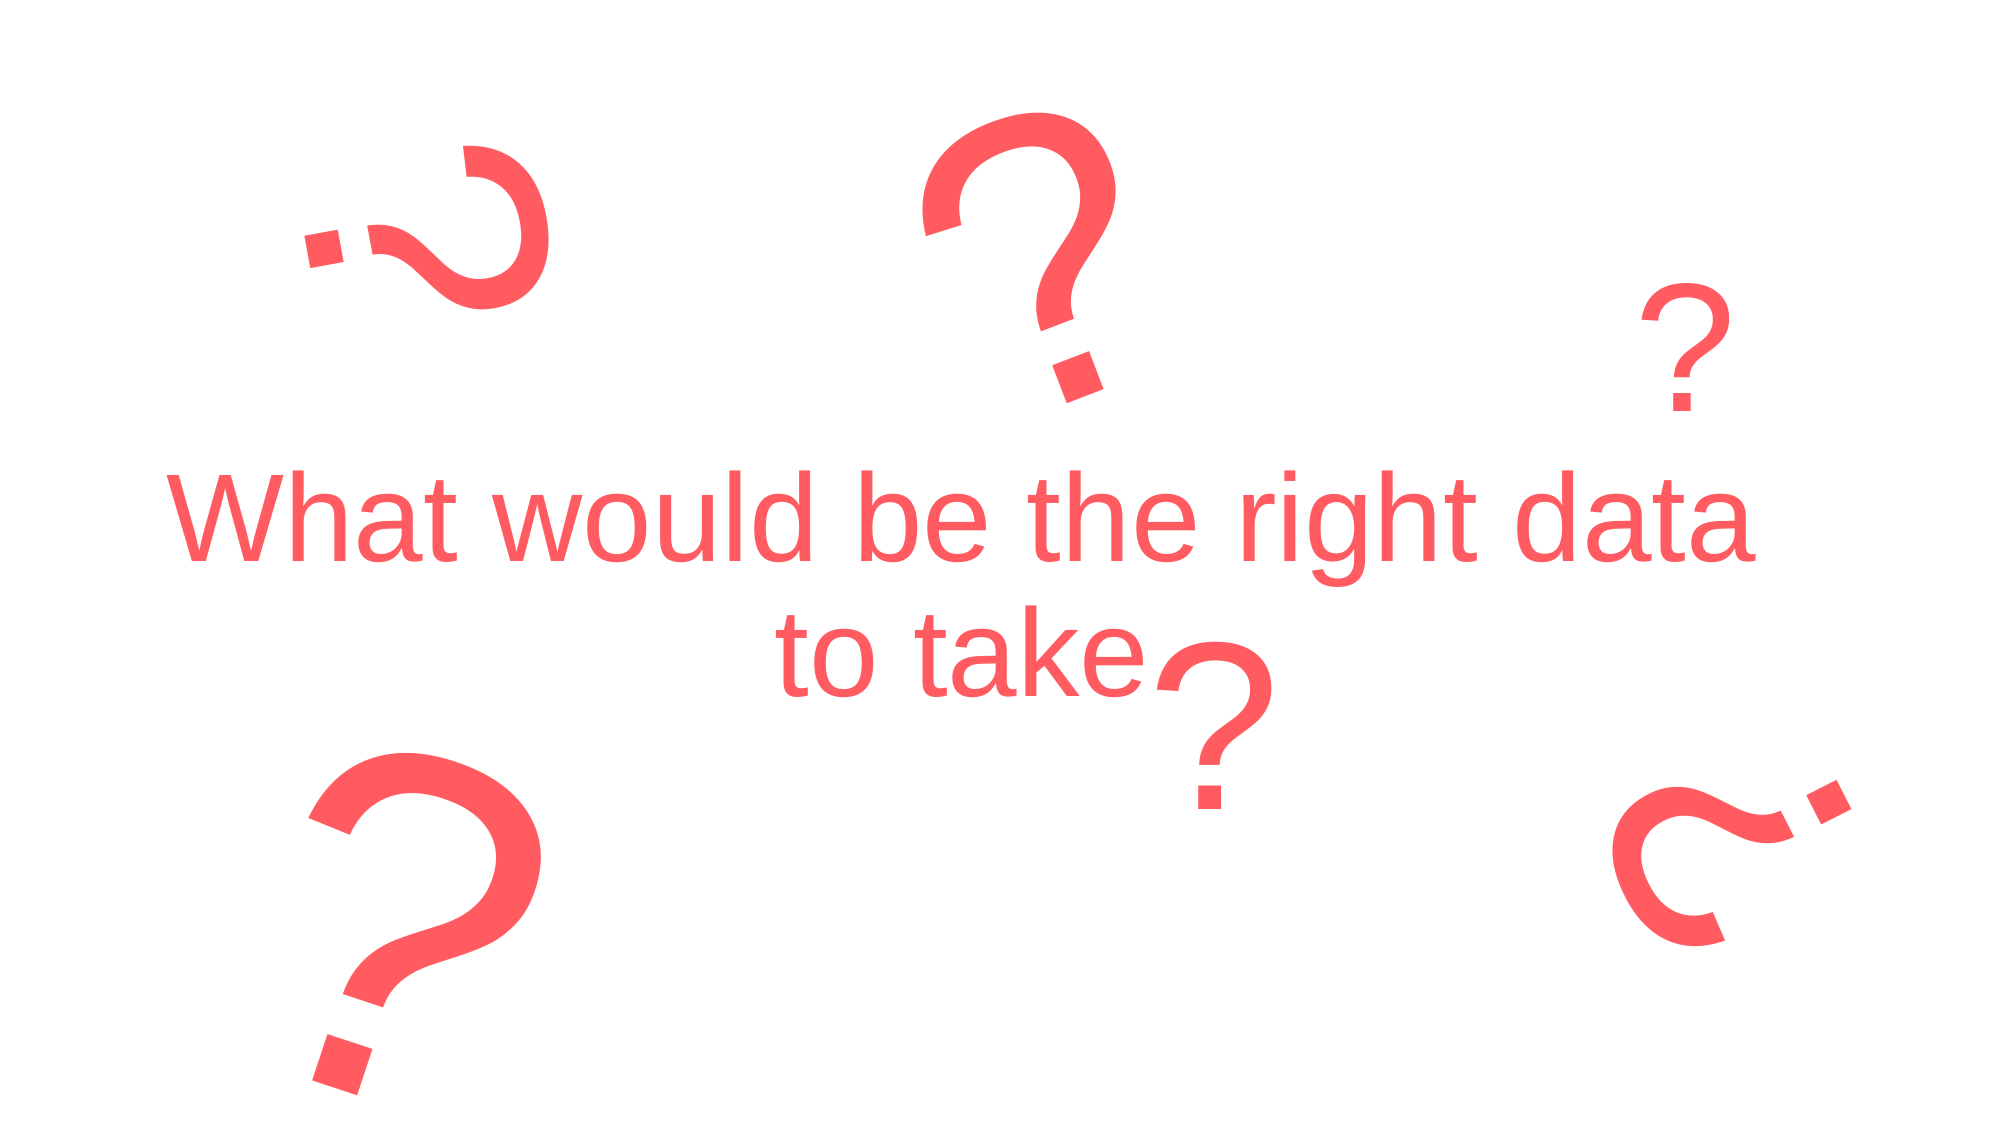

?
?
?
# What would be the right data to take
?
?
?